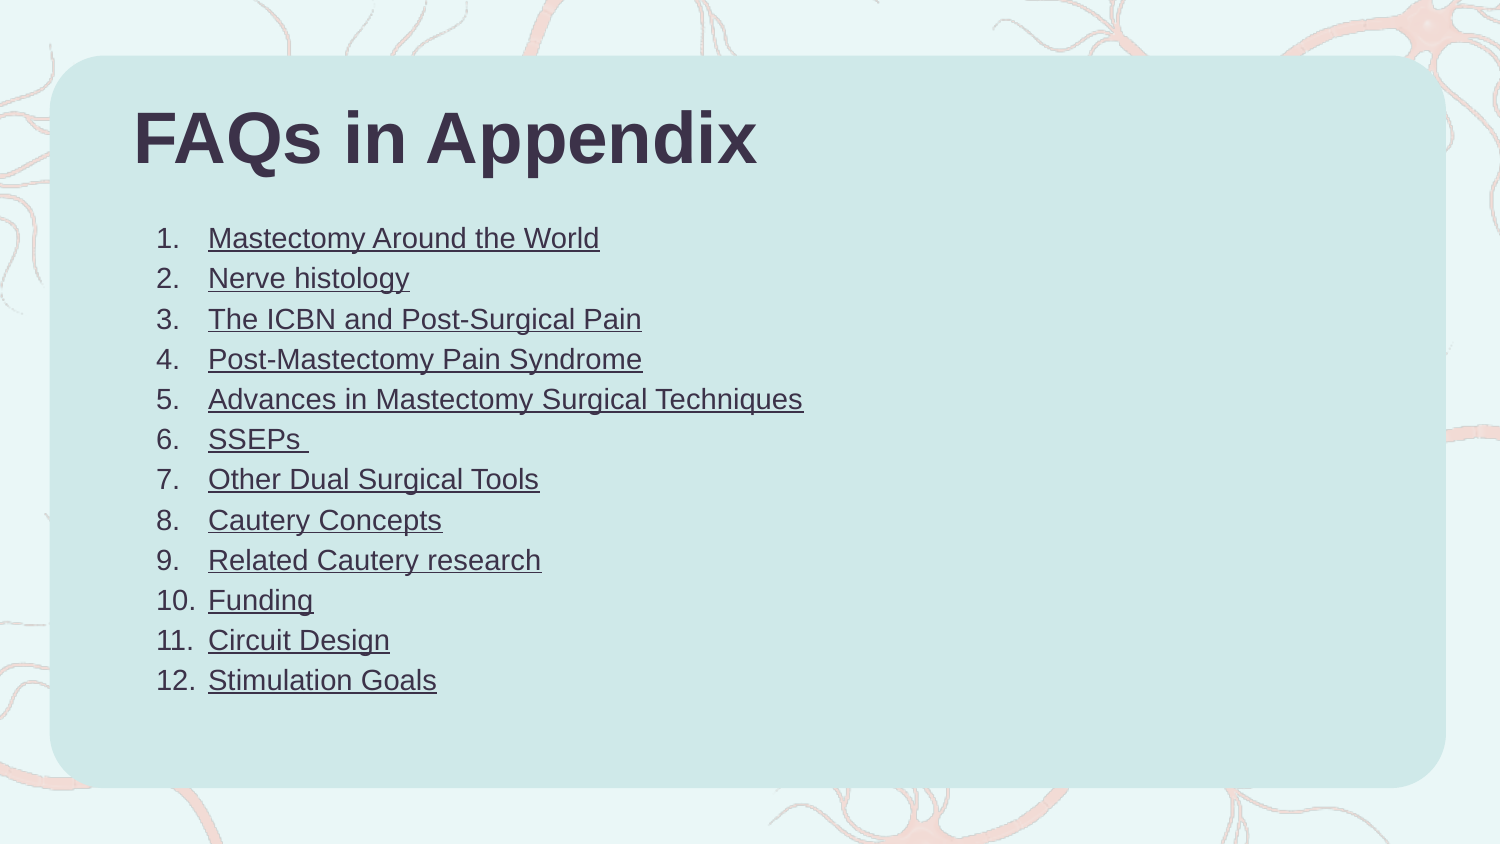

# FAQs in Appendix
Mastectomy Around the World
Nerve histology
The ICBN and Post-Surgical Pain
Post-Mastectomy Pain Syndrome
Advances in Mastectomy Surgical Techniques
SSEPs
Other Dual Surgical Tools
Cautery Concepts
Related Cautery research
Funding
Circuit Design
Stimulation Goals